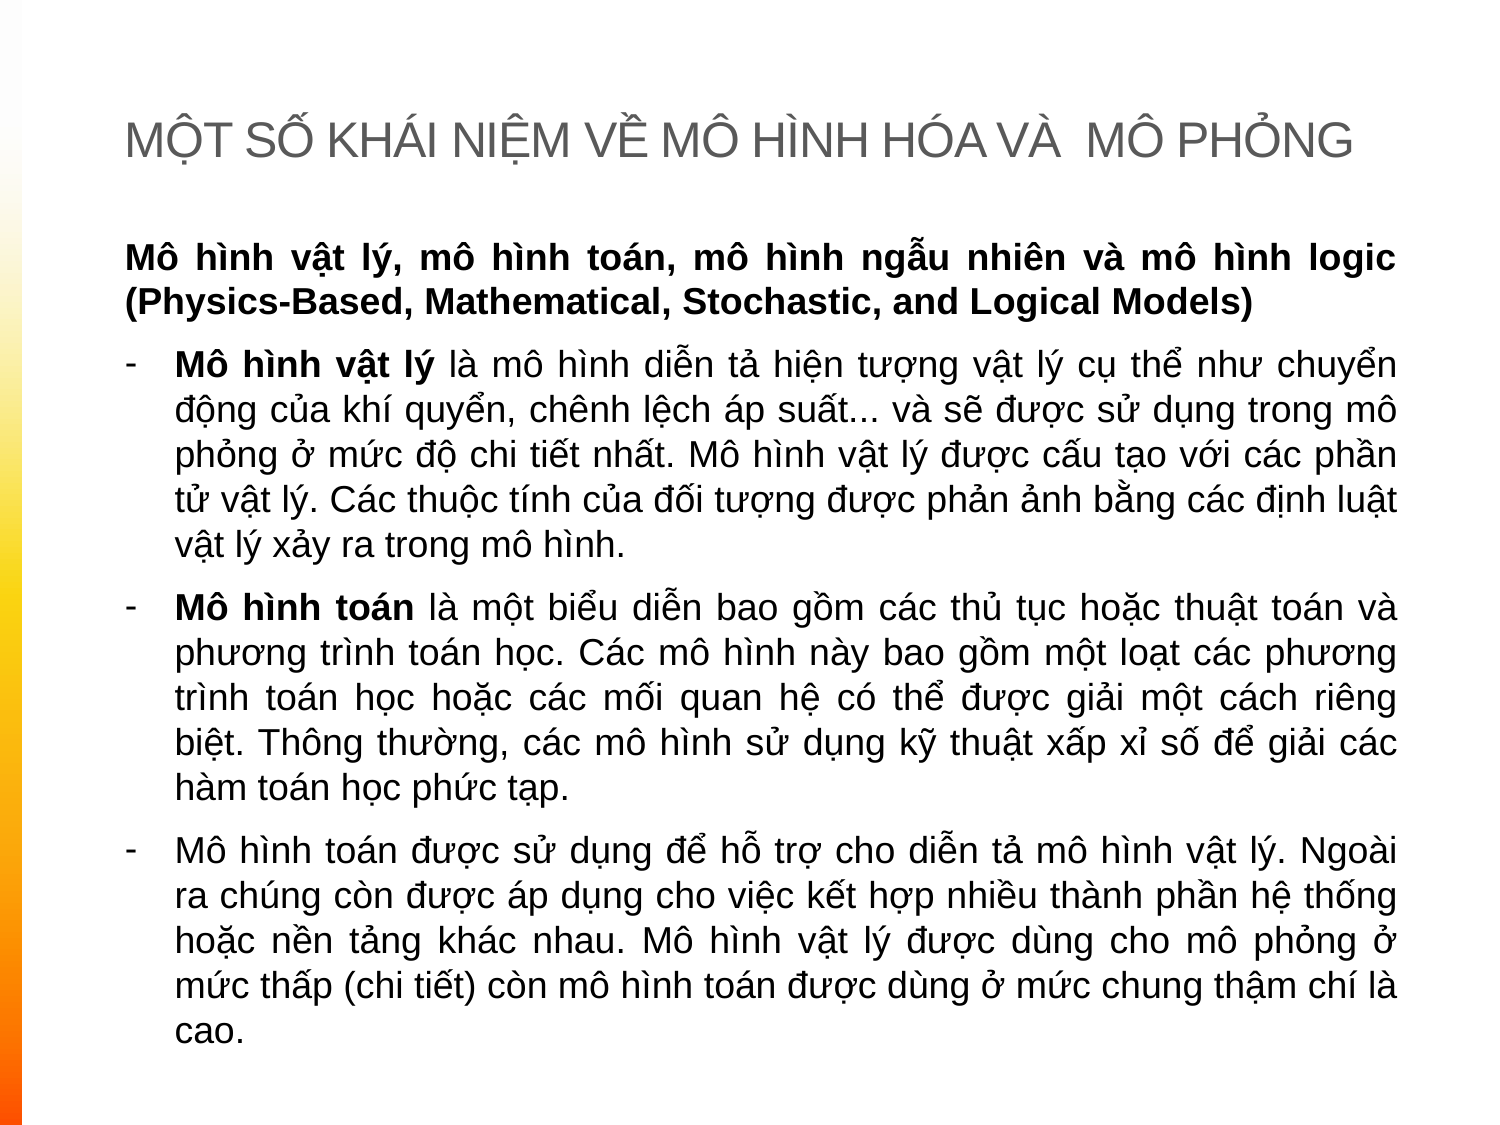

# MỘT SỐ KHÁI NIỆM VỀ MÔ HÌNH HÓA VÀ  MÔ PHỎNG
Mô hình vật lý, mô hình toán, mô hình ngẫu nhiên và mô hình logic (Physics-Based, Mathematical, Stochastic, and Logical Models)
Mô hình vật lý là mô hình diễn tả hiện tượng vật lý cụ thể như chuyển động của khí quyển, chênh lệch áp suất... và sẽ được sử dụng trong mô phỏng ở mức độ chi tiết nhất. Mô hình vật lý được cấu tạo với các phần tử vật lý. Các thuộc tính của đối tượng được phản ảnh bằng các định luật vật lý xảy ra trong mô hình.
Mô hình toán là một biểu diễn bao gồm các thủ tục hoặc thuật toán và phương trình toán học. Các mô hình này bao gồm một loạt các phương trình toán học hoặc các mối quan hệ có thể được giải một cách riêng biệt. Thông thường, các mô hình sử dụng kỹ thuật xấp xỉ số để giải các hàm toán học phức tạp.
Mô hình toán được sử dụng để hỗ trợ cho diễn tả mô hình vật lý. Ngoài ra chúng còn được áp dụng cho việc kết hợp nhiều thành phần hệ thống hoặc nền tảng khác nhau. Mô hình vật lý được dùng cho mô phỏng ở mức thấp (chi tiết) còn mô hình toán được dùng ở mức chung thậm chí là cao.